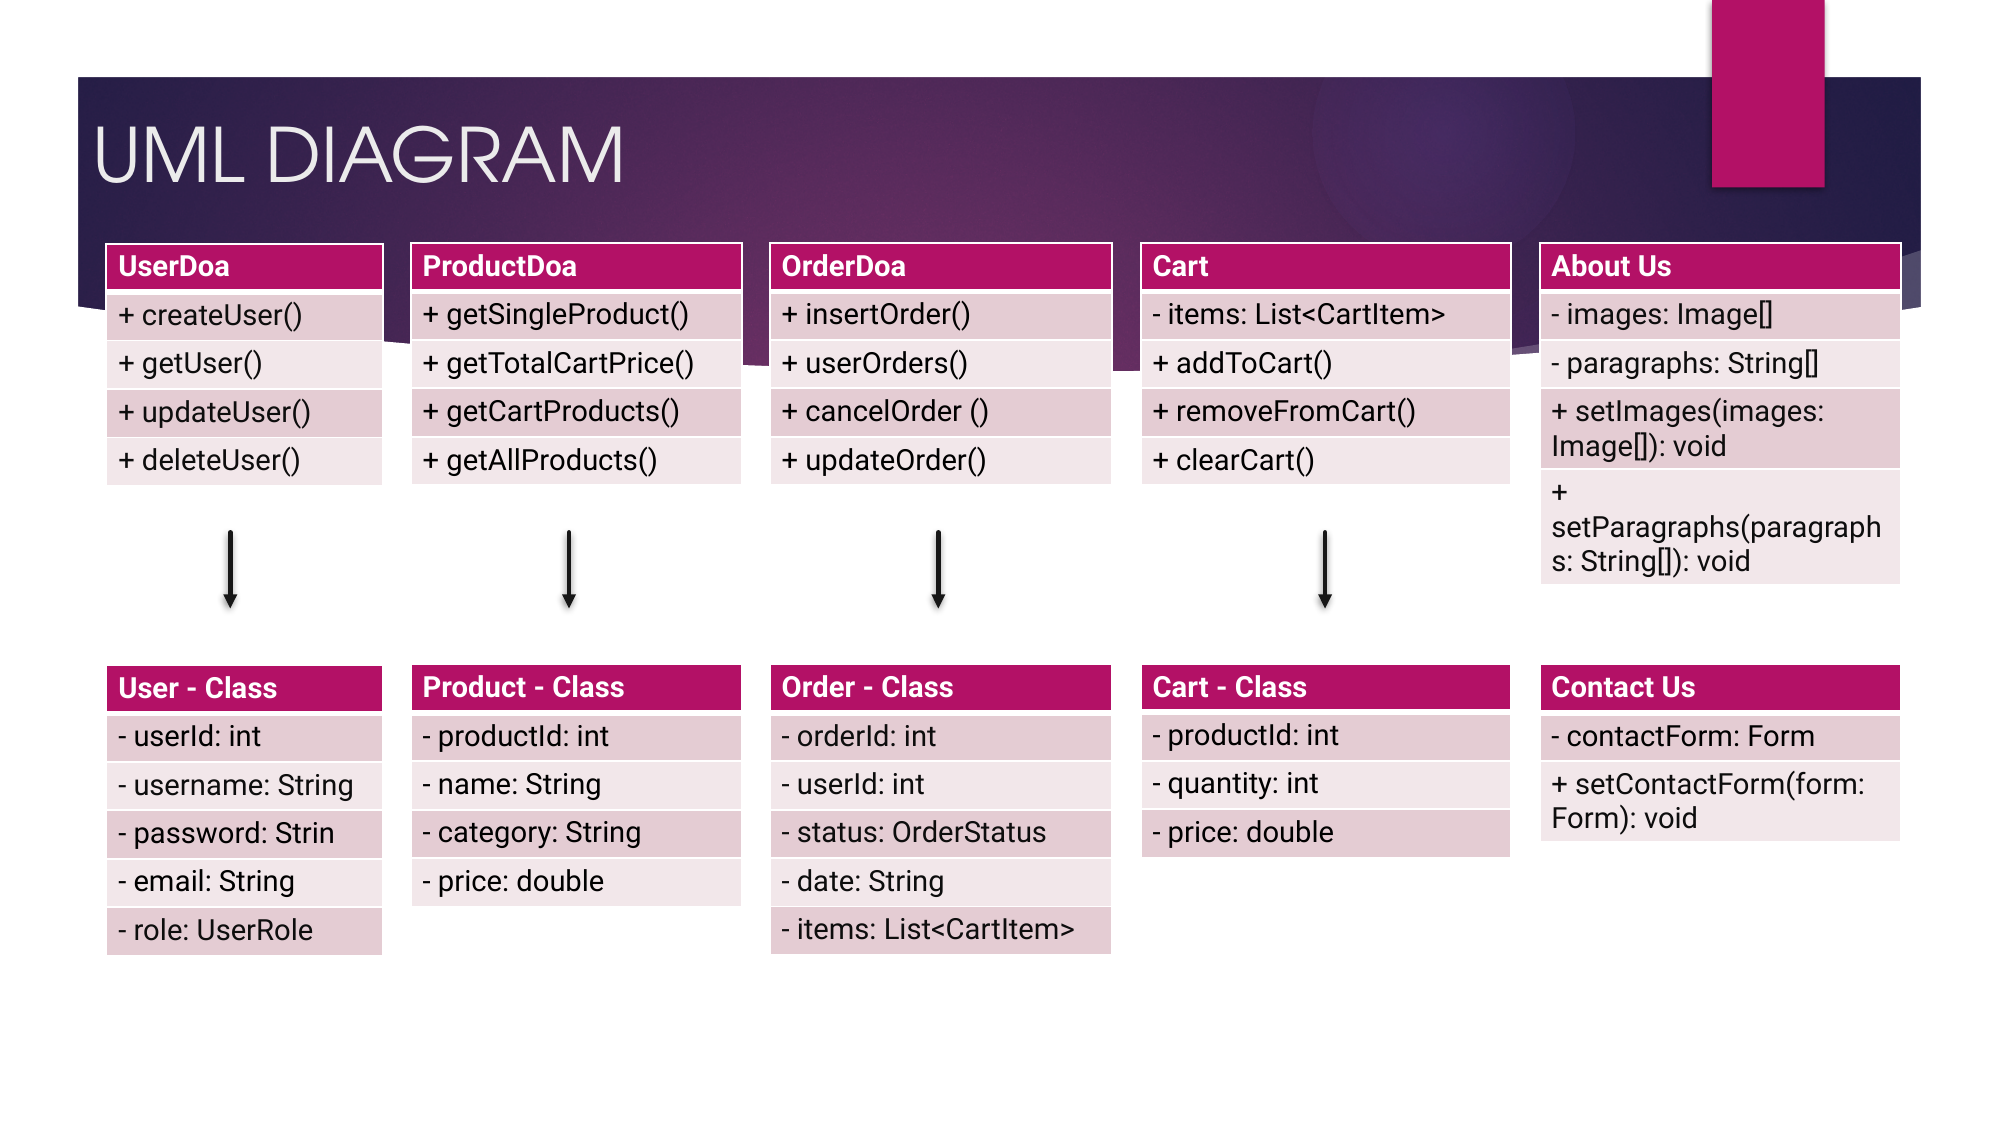

# UML DIAGRAM
| ProductDoa |
| --- |
| + getSingleProduct() |
| + getTotalCartPrice() |
| + getCartProducts() |
| + getAllProducts() |
| OrderDoa |
| --- |
| + insertOrder() |
| + userOrders() |
| + cancelOrder () |
| + updateOrder() |
| Cart |
| --- |
| - items: List<CartItem> |
| + addToCart() |
| + removeFromCart() |
| + clearCart() |
| About Us |
| --- |
| - images: Image[] |
| - paragraphs: String[] |
| + setImages(images: Image[]): void |
| + setParagraphs(paragraphs: String[]): void |
| UserDoa |
| --- |
| + createUser() |
| + getUser() |
| + updateUser() |
| + deleteUser() |
| Product - Class |
| --- |
| - productId: int |
| - name: String |
| - category: String |
| - price: double |
| Order - Class |
| --- |
| - orderId: int |
| - userId: int |
| - status: OrderStatus |
| - date: String |
| - items: List<CartItem> |
| Cart - Class |
| --- |
| - productId: int |
| - quantity: int |
| - price: double |
| Contact Us |
| --- |
| - contactForm: Form |
| + setContactForm(form: Form): void |
| User - Class |
| --- |
| - userId: int |
| - username: String |
| - password: Strin |
| - email: String |
| - role: UserRole |